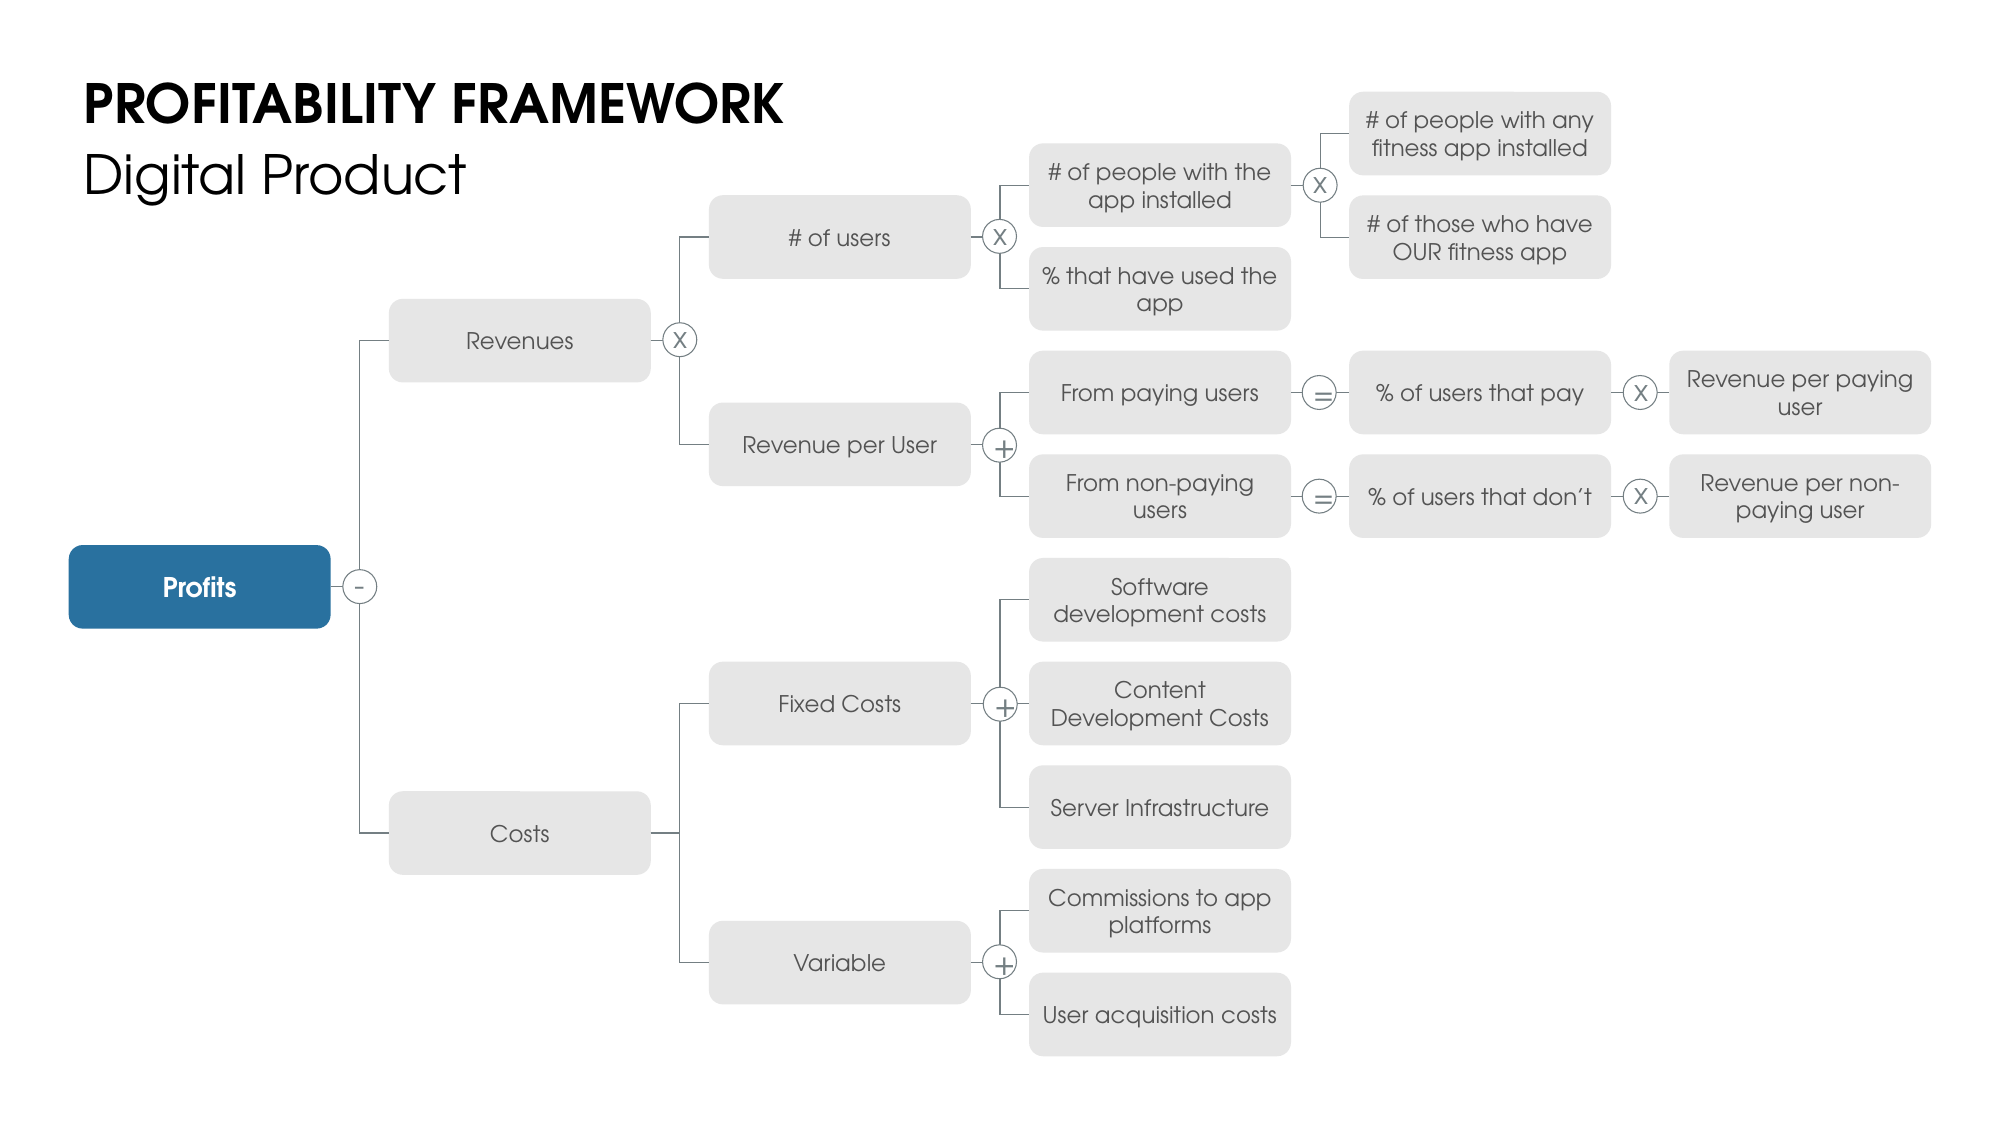

PROFITABILITY FRAMEWORK
Digital Product
# of people with any fitness app installed
# of people with the app installed
x
# of users
# of those who have OUR fitness app
x
% that have used the app
Revenues
x
From paying users
% of users that pay
Revenue per paying user
=
x
Revenue per User
+
From non-paying users
% of users that don’t
Revenue per non-paying user
=
x
Profits
Software development costs
-
Content Development Costs
Fixed Costs
+
Server Infrastructure
Costs
Commissions to app platforms
Variable
+
User acquisition costs